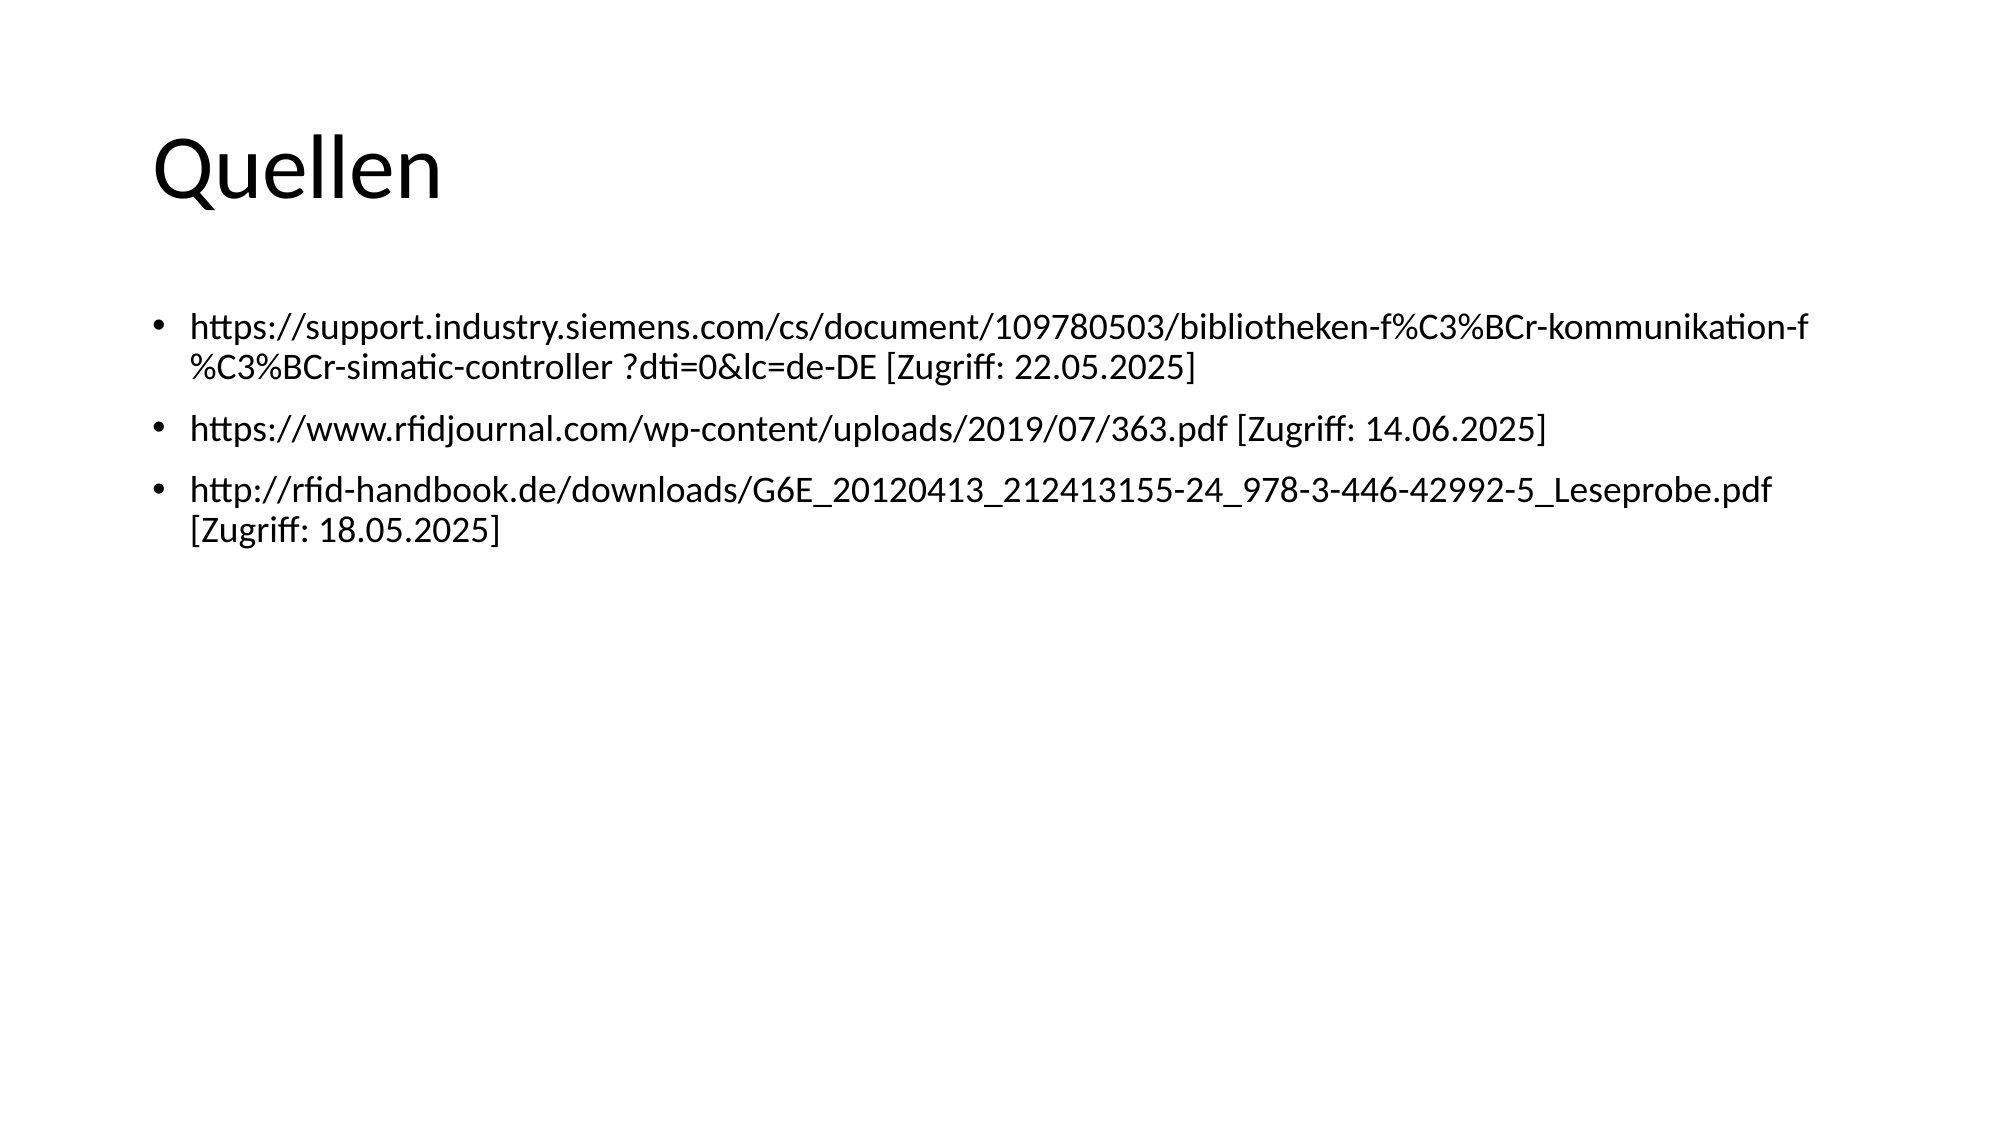

# Quellen
https://support.industry.siemens.com/cs/document/109780503/bibliotheken-f%C3%BCr-kommunikation-f%C3%BCr-simatic-controller ?dti=0&lc=de-DE [Zugriff: 22.05.2025]
https://www.rfidjournal.com/wp-content/uploads/2019/07/363.pdf [Zugriff: 14.06.2025]
http://rfid-handbook.de/downloads/G6E_20120413_212413155-24_978-3-446-42992-5_Leseprobe.pdf [Zugriff: 18.05.2025]